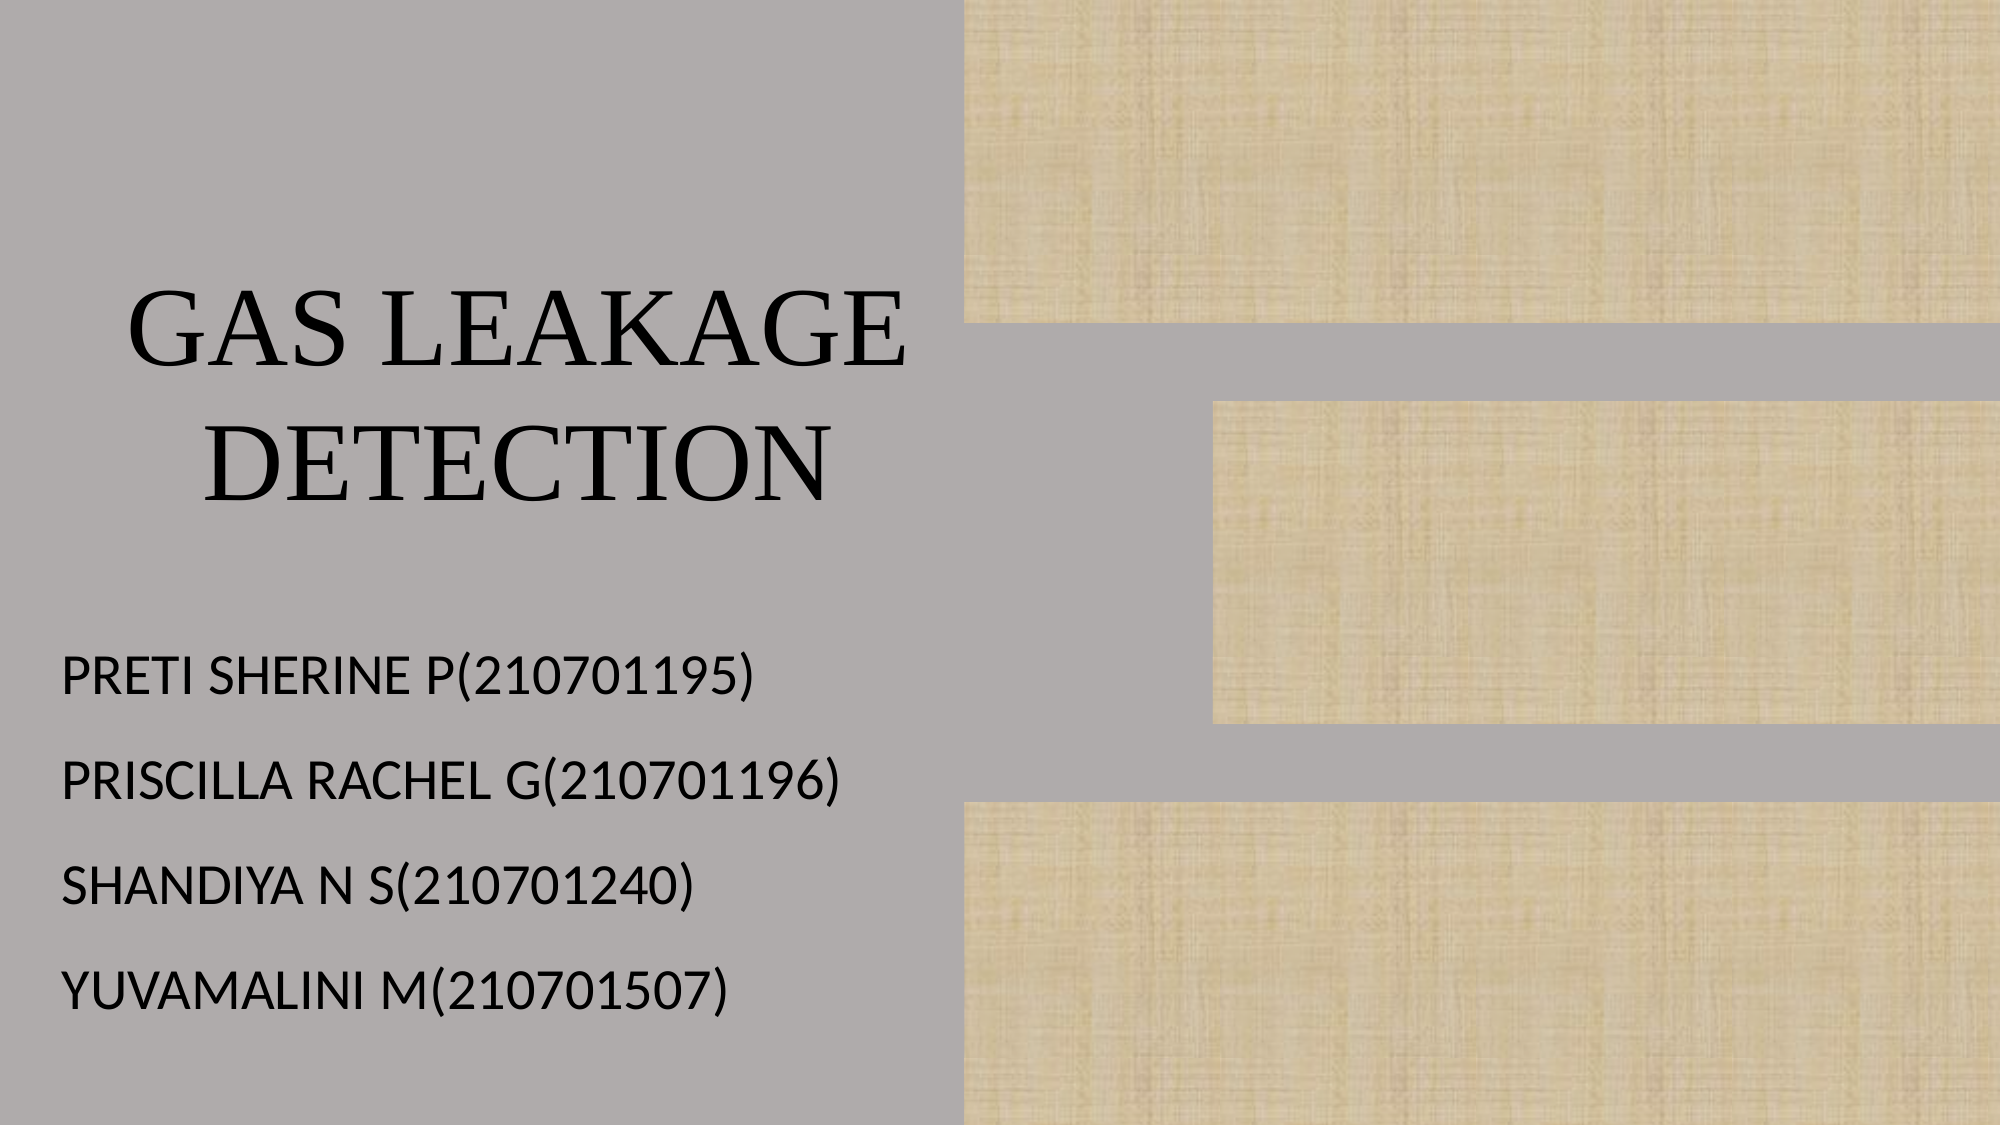

GAS LEAKAGE DETECTION
PRETI SHERINE P(210701195)
PRISCILLA RACHEL G(210701196)
SHANDIYA N S(210701240)
YUVAMALINI M(210701507)